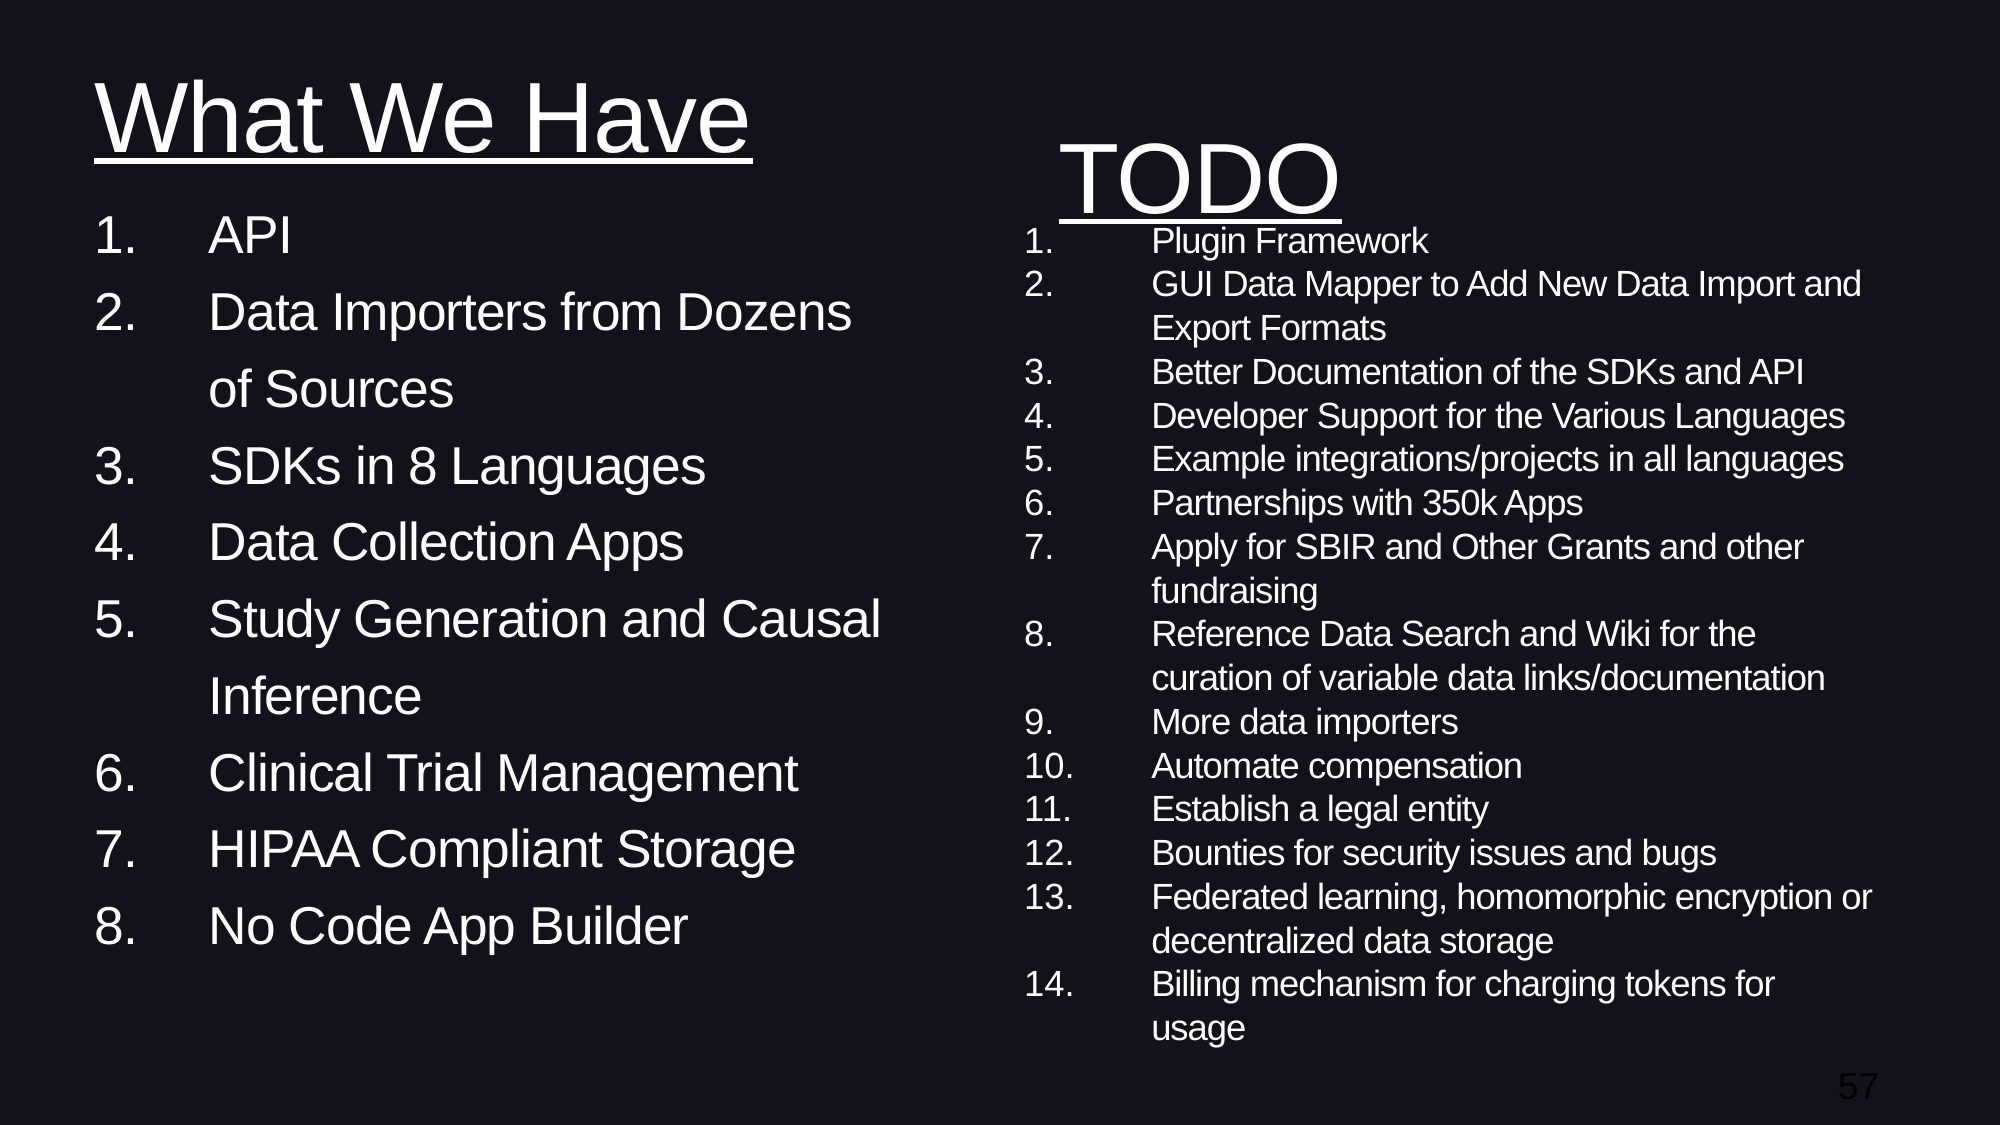

TODO
What We Have
API
Data Importers from Dozens of Sources
SDKs in 8 Languages
Data Collection Apps
Study Generation and Causal Inference
Clinical Trial Management
HIPAA Compliant Storage
No Code App Builder
Plugin Framework
GUI Data Mapper to Add New Data Import and Export Formats
Better Documentation of the SDKs and API
Developer Support for the Various Languages
Example integrations/projects in all languages
Partnerships with 350k Apps
Apply for SBIR and Other Grants and other fundraising
Reference Data Search and Wiki for the curation of variable data links/documentation
More data importers
Automate compensation
Establish a legal entity
Bounties for security issues and bugs
Federated learning, homomorphic encryption or decentralized data storage
Billing mechanism for charging tokens for usage

57